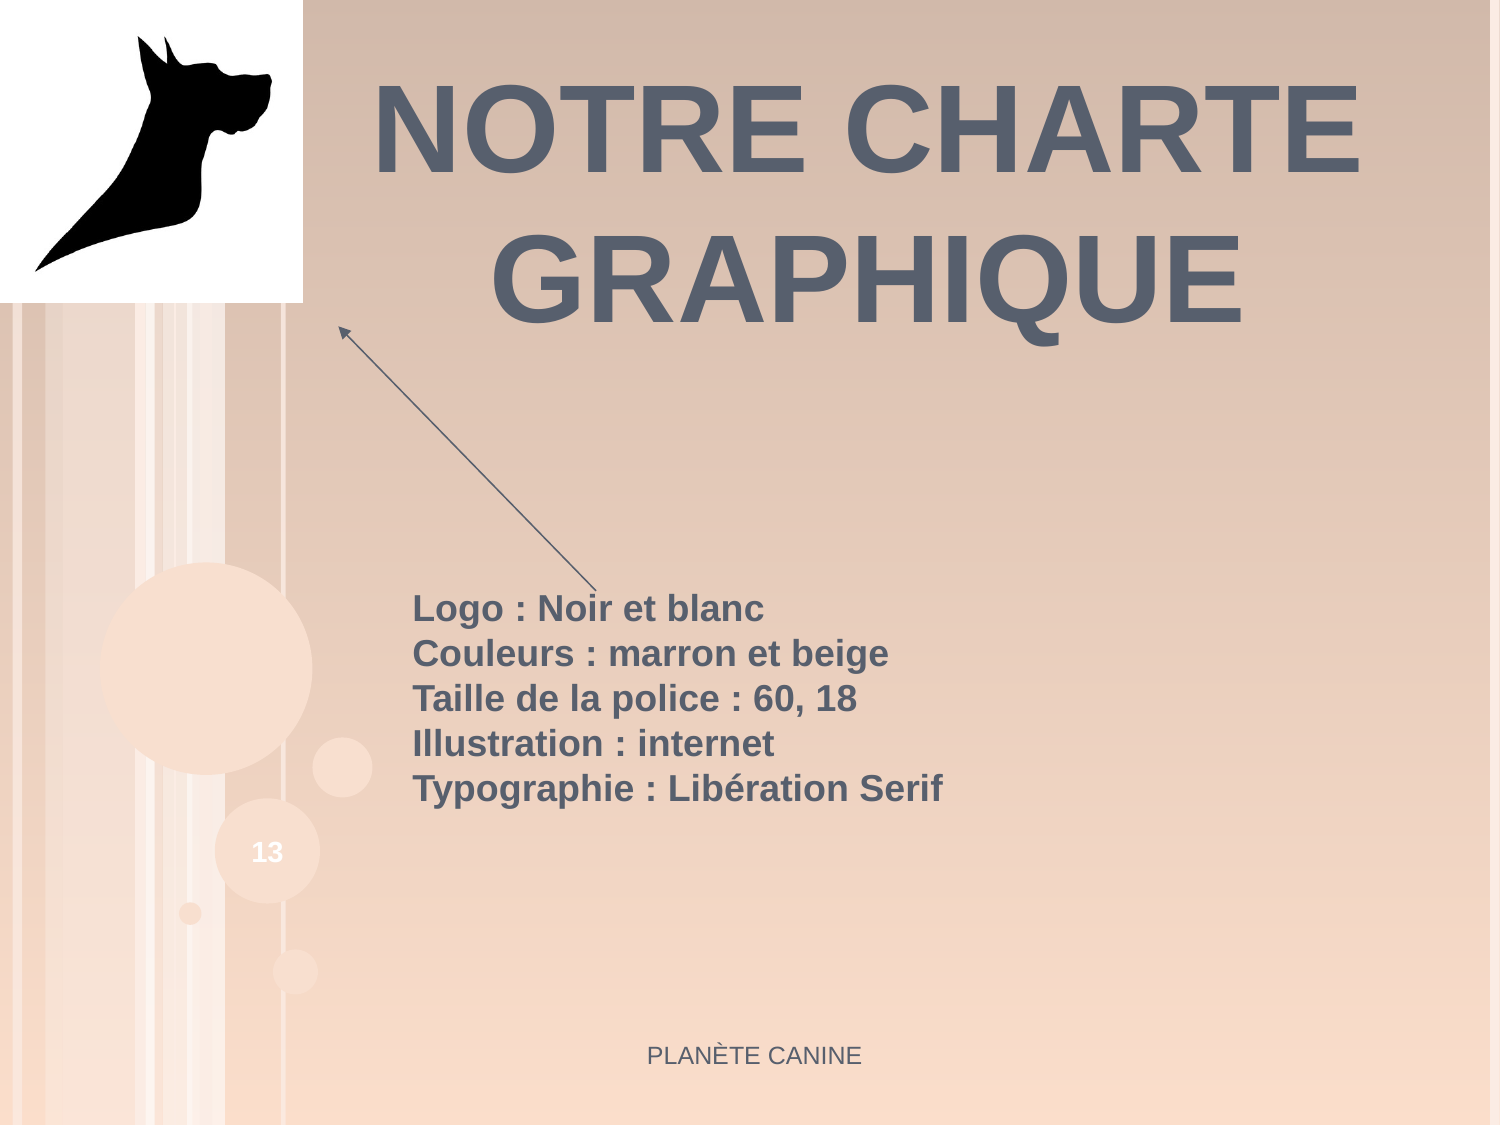

# NOTRE CHARTE GRAPHIQUE
Logo : Noir et blanc
Couleurs : marron et beige
Taille de la police : 60, 18
Illustration : internet
Typographie : Libération Serif

13
PLANÈTE CANINE